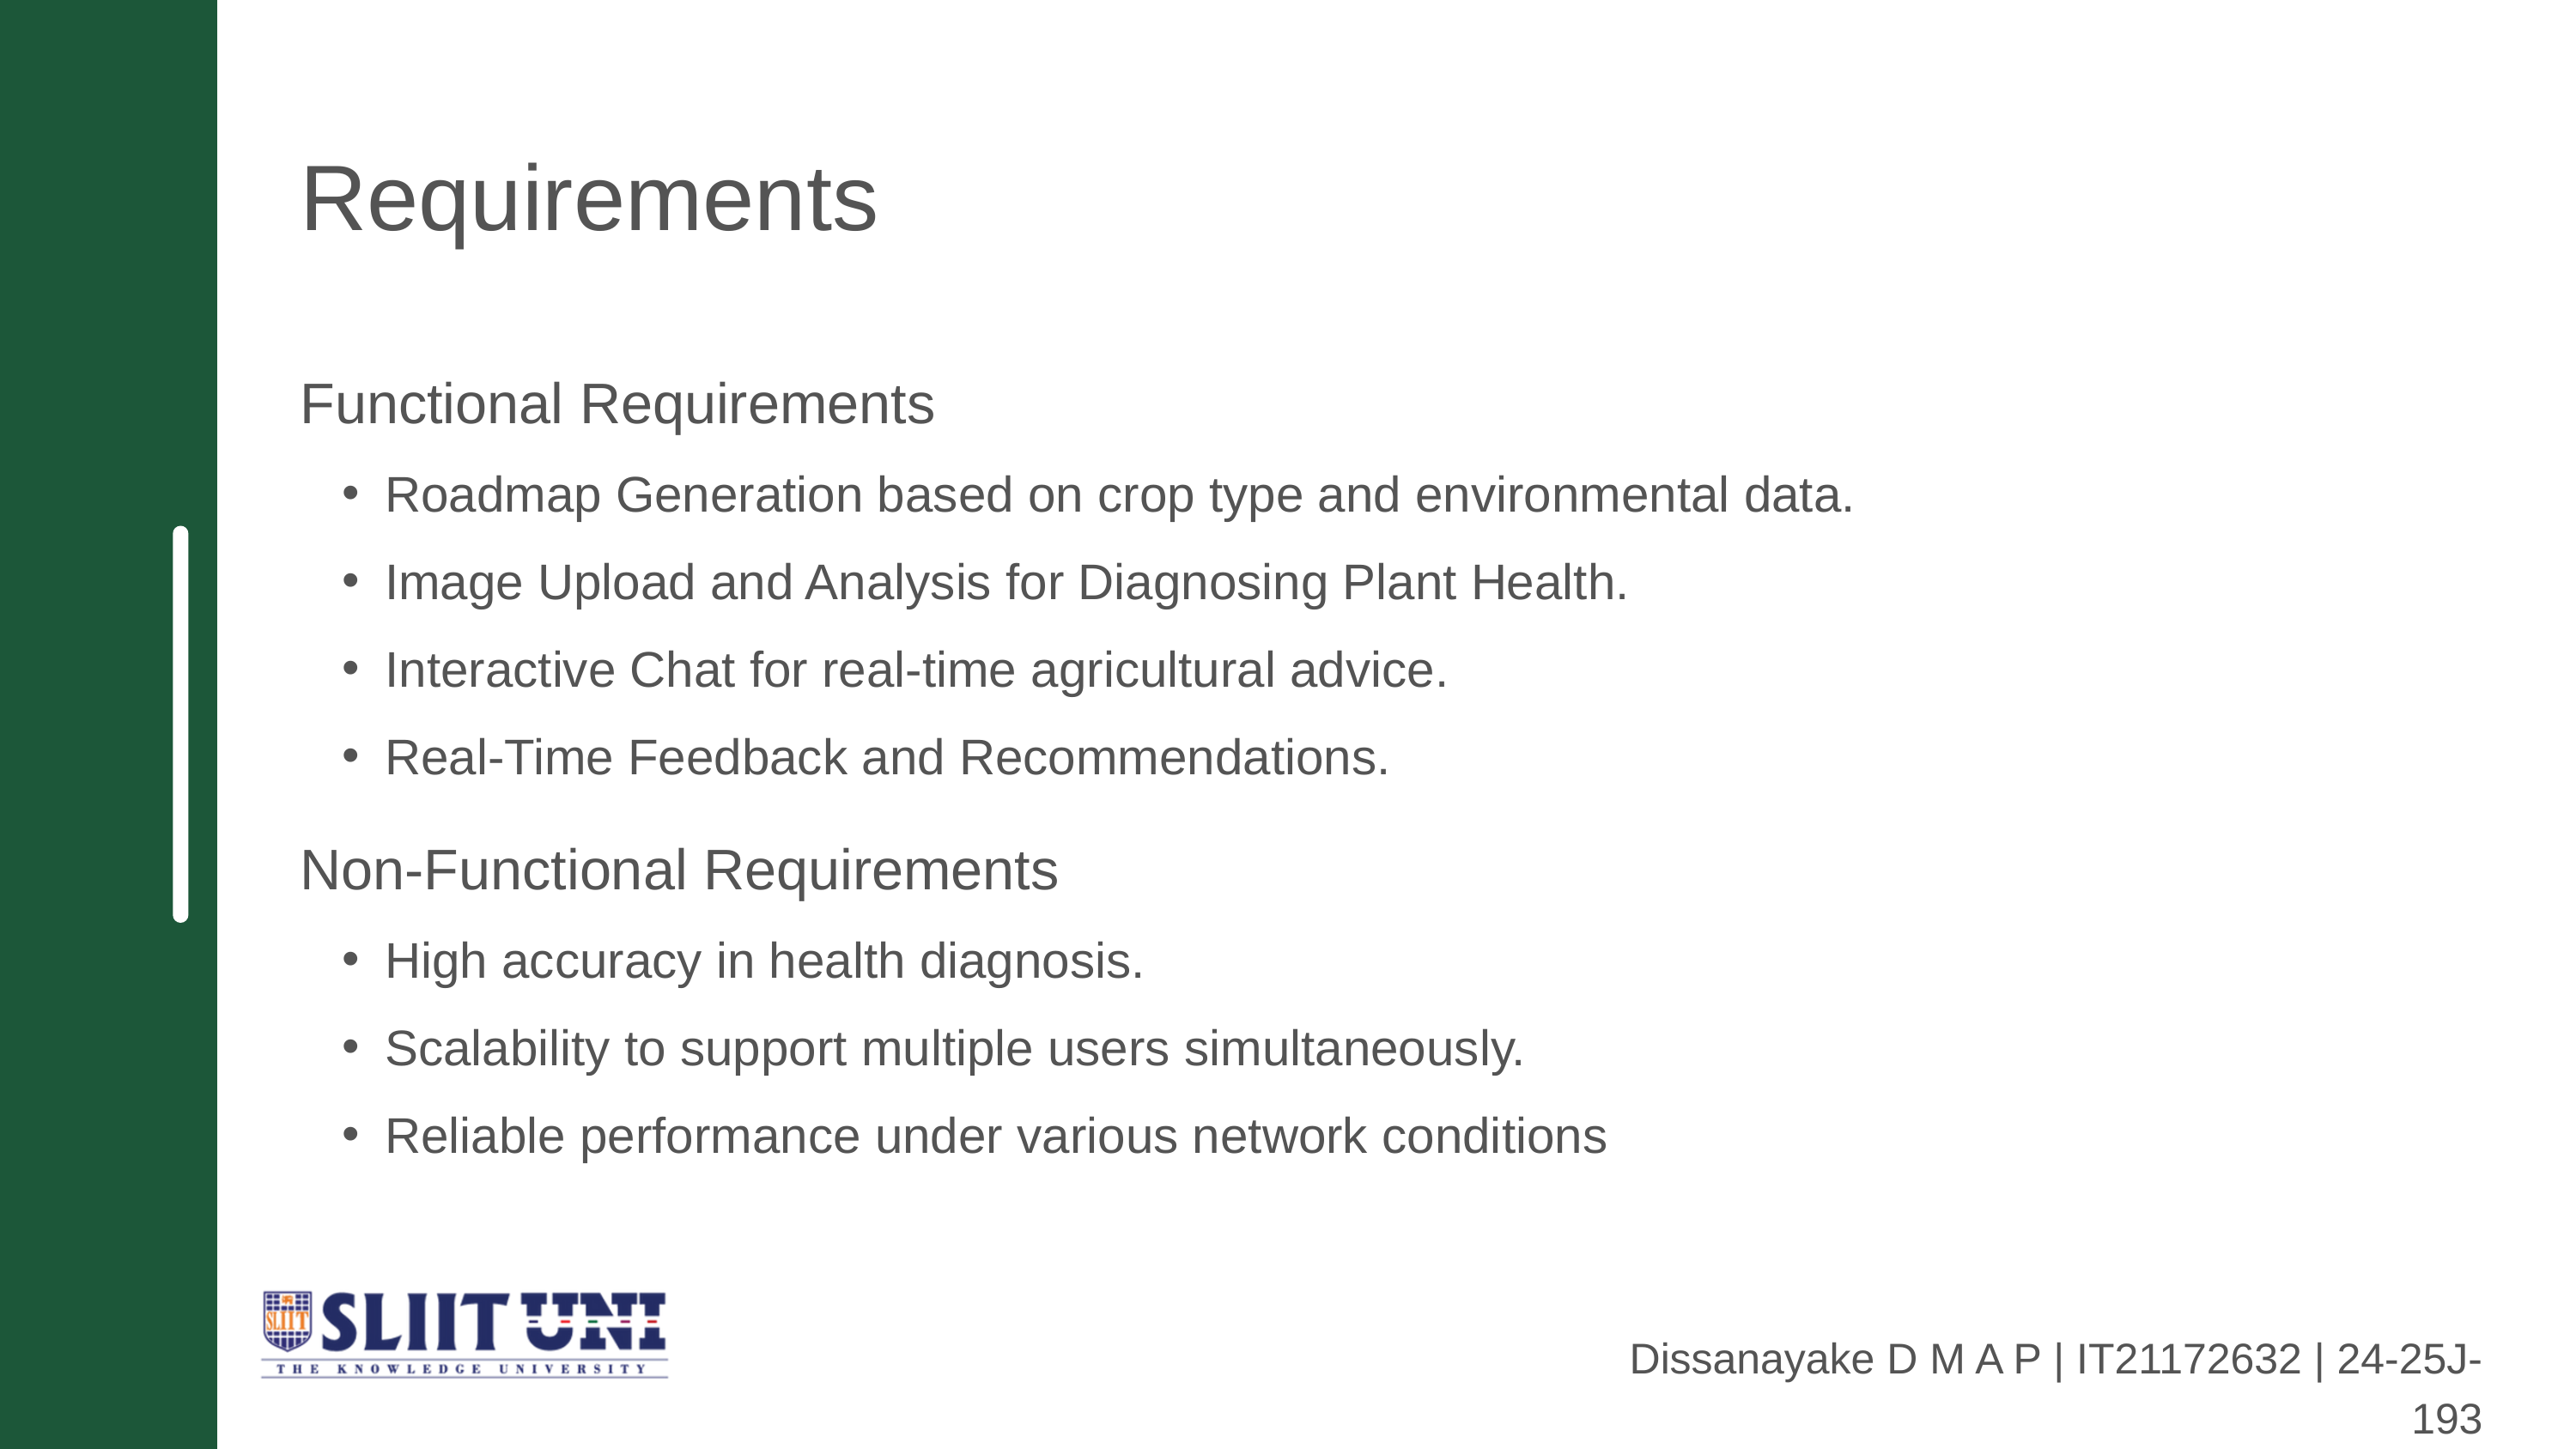

Requirements
Functional Requirements
Roadmap Generation based on crop type and environmental data.
Image Upload and Analysis for Diagnosing Plant Health.
Interactive Chat for real-time agricultural advice.
Real-Time Feedback and Recommendations.

Non-Functional Requirements
High accuracy in health diagnosis.
Scalability to support multiple users simultaneously.
Reliable performance under various network conditions

Dissanayake D M A P | IT21172632 | 24-25J-193